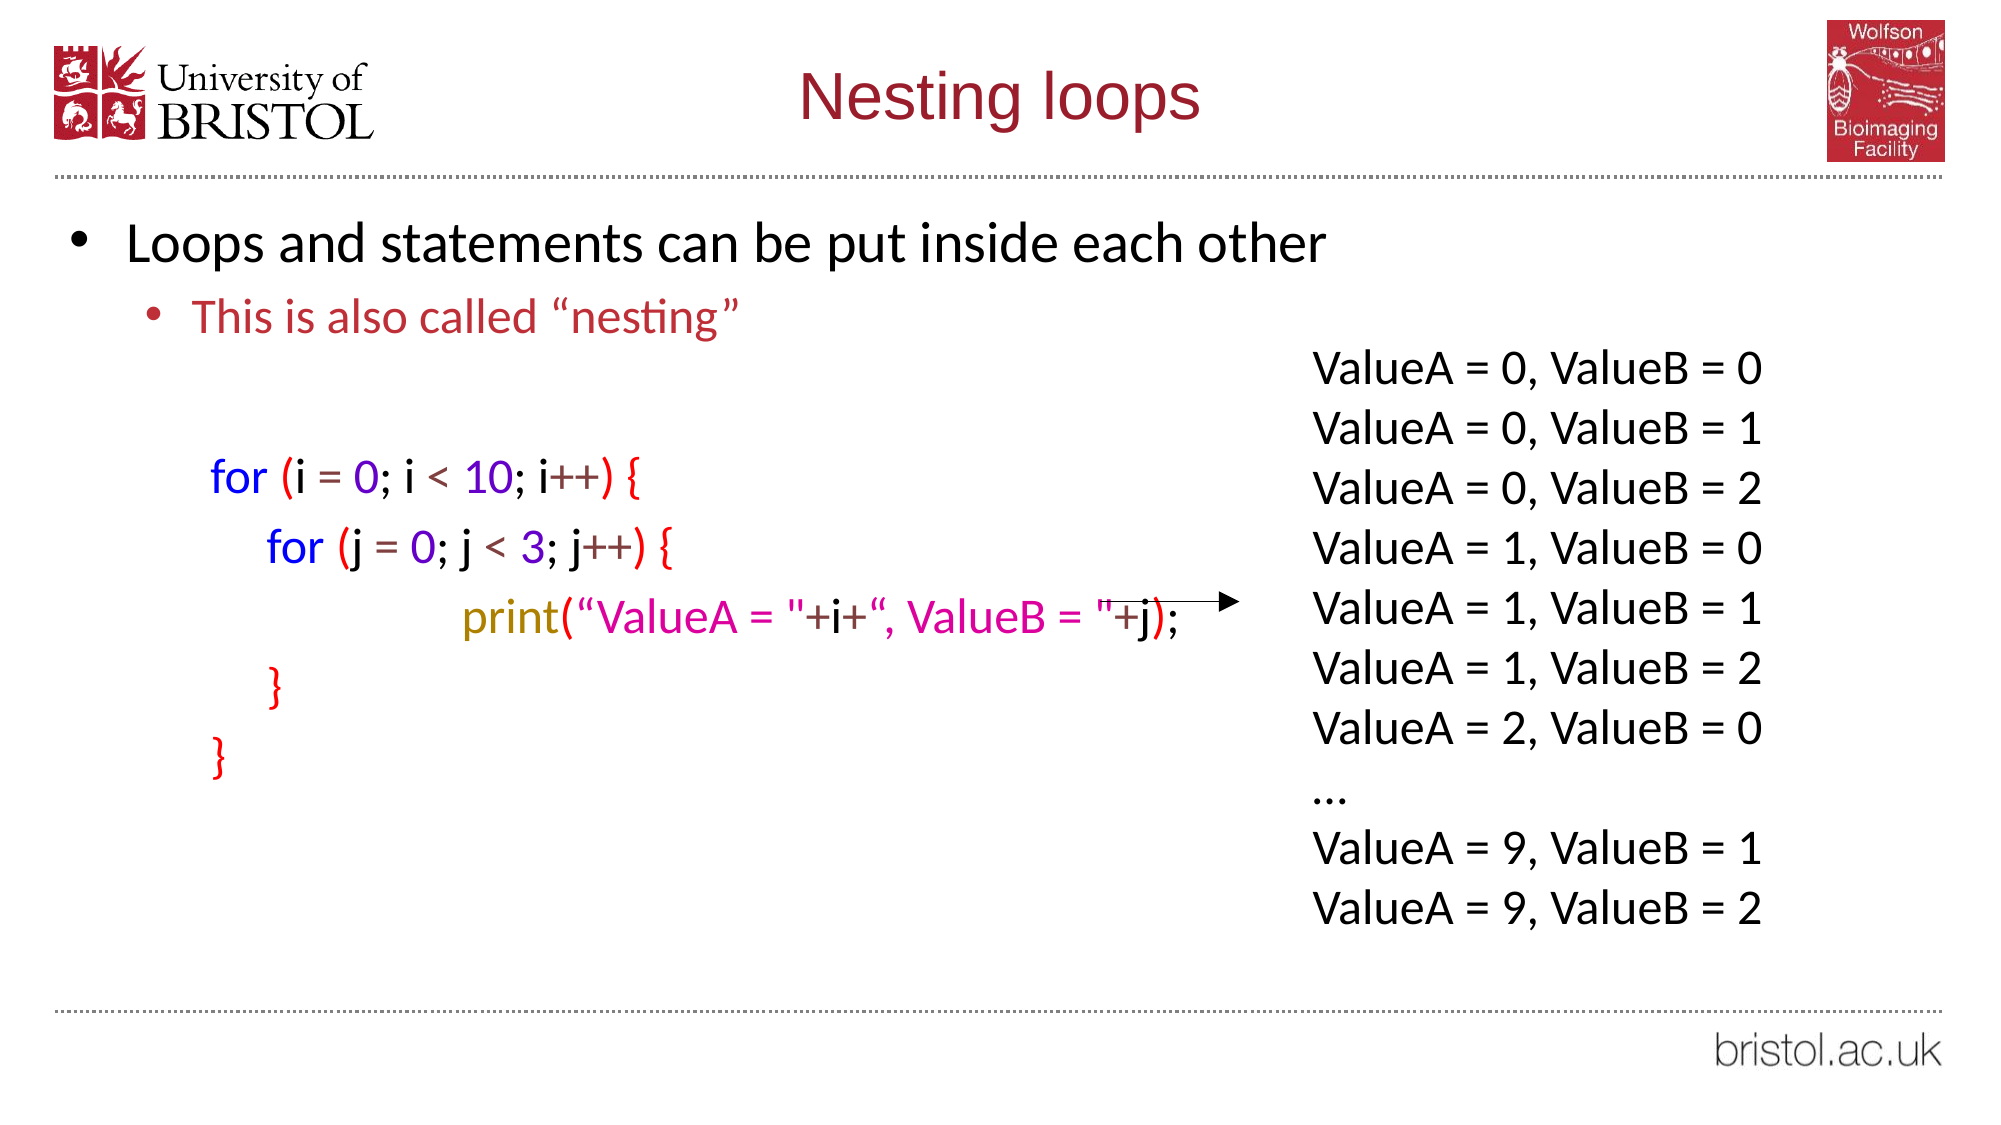

# Nesting loops
Loops and statements can be put inside each other
This is also called “nesting”

for (i = 0; i < 10; i++) {
     for (j = 0; j < 3; j++) {
	         print(“ValueA = "+i+“, ValueB = "+j);
     }
}
ValueA = 0, ValueB = 0
ValueA = 0, ValueB = 1
ValueA = 0, ValueB = 2
ValueA = 1, ValueB = 0
ValueA = 1, ValueB = 1
ValueA = 1, ValueB = 2
ValueA = 2, ValueB = 0
…
ValueA = 9, ValueB = 1
ValueA = 9, ValueB = 2